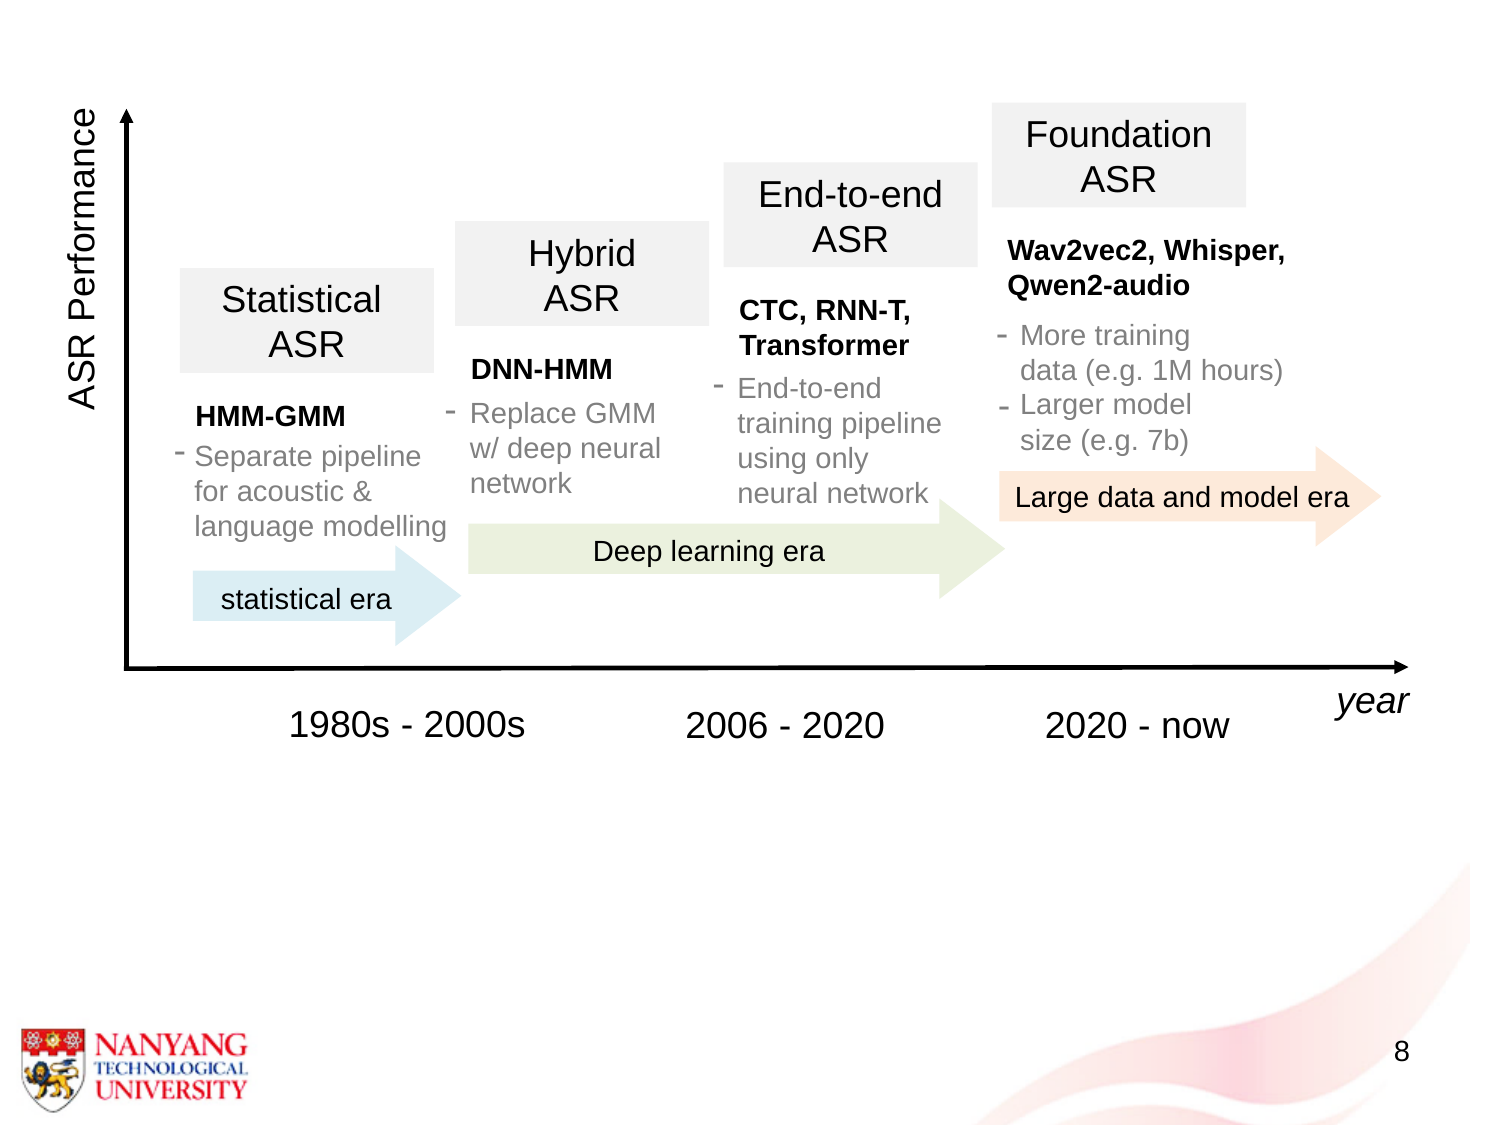

Foundation ASR
End-to-end ASR
Hybrid
ASR
Wav2vec2, Whisper,
Qwen2-audio
ASR Performance
Statistical
ASR
CTC, RNN-T,
Transformer
-
More training
data (e.g. 1M hours)
Larger model
size (e.g. 7b)
DNN-HMM
-
End-to-end training pipeline
using only
neural network
-
-
Replace GMM
w/ deep neural
network
HMM-GMM
-
Separate pipeline
for acoustic &
language modelling

Large data and model era

Deep learning era

statistical era
year
1980s - 2000s
2006 - 2020
2020 - now
8